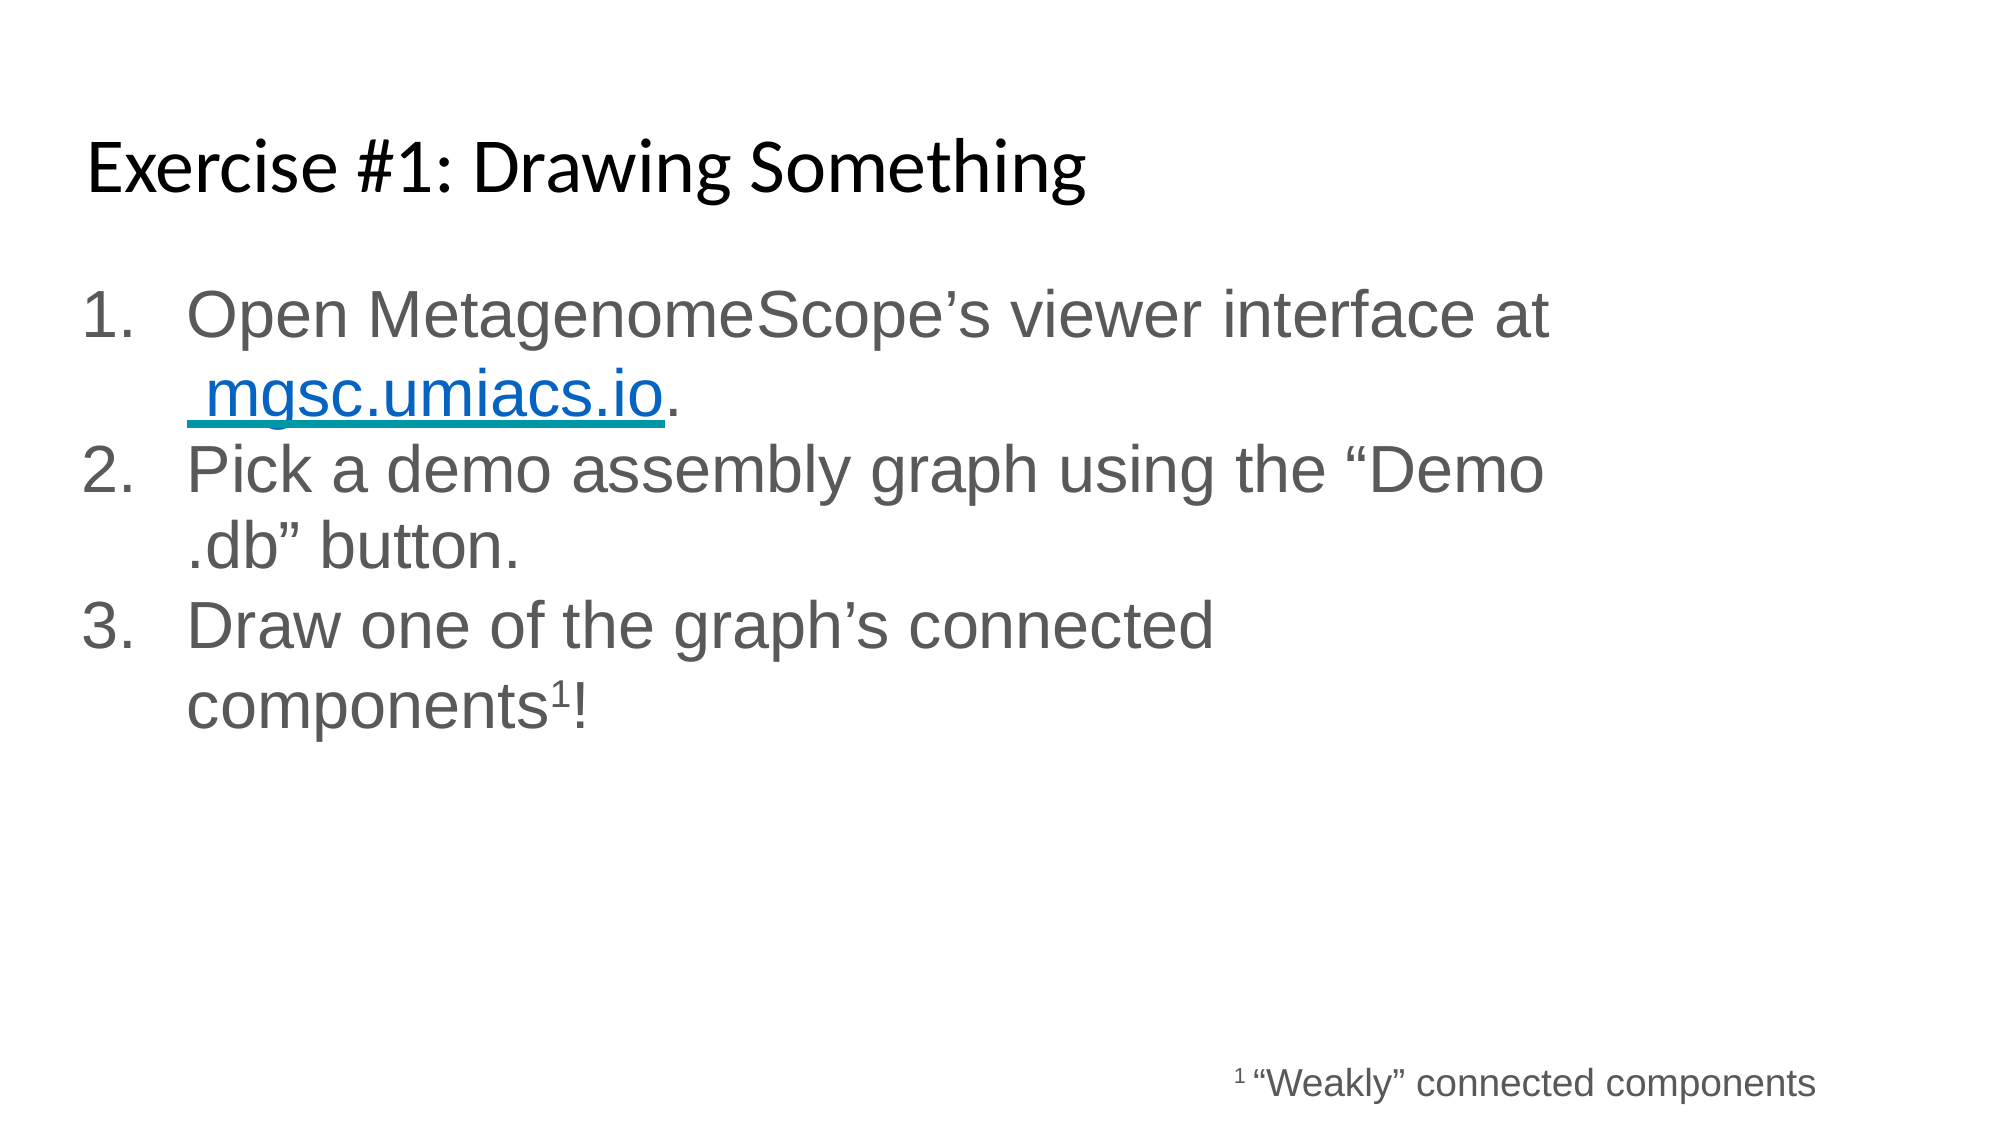

# Exercise #1: Drawing Something
Open MetagenomeScope’s viewer interface at  mgsc.umiacs.io.
Pick a demo assembly graph using the “Demo .db” button.
Draw one of the graph’s connected components1!
1 “Weakly” connected components